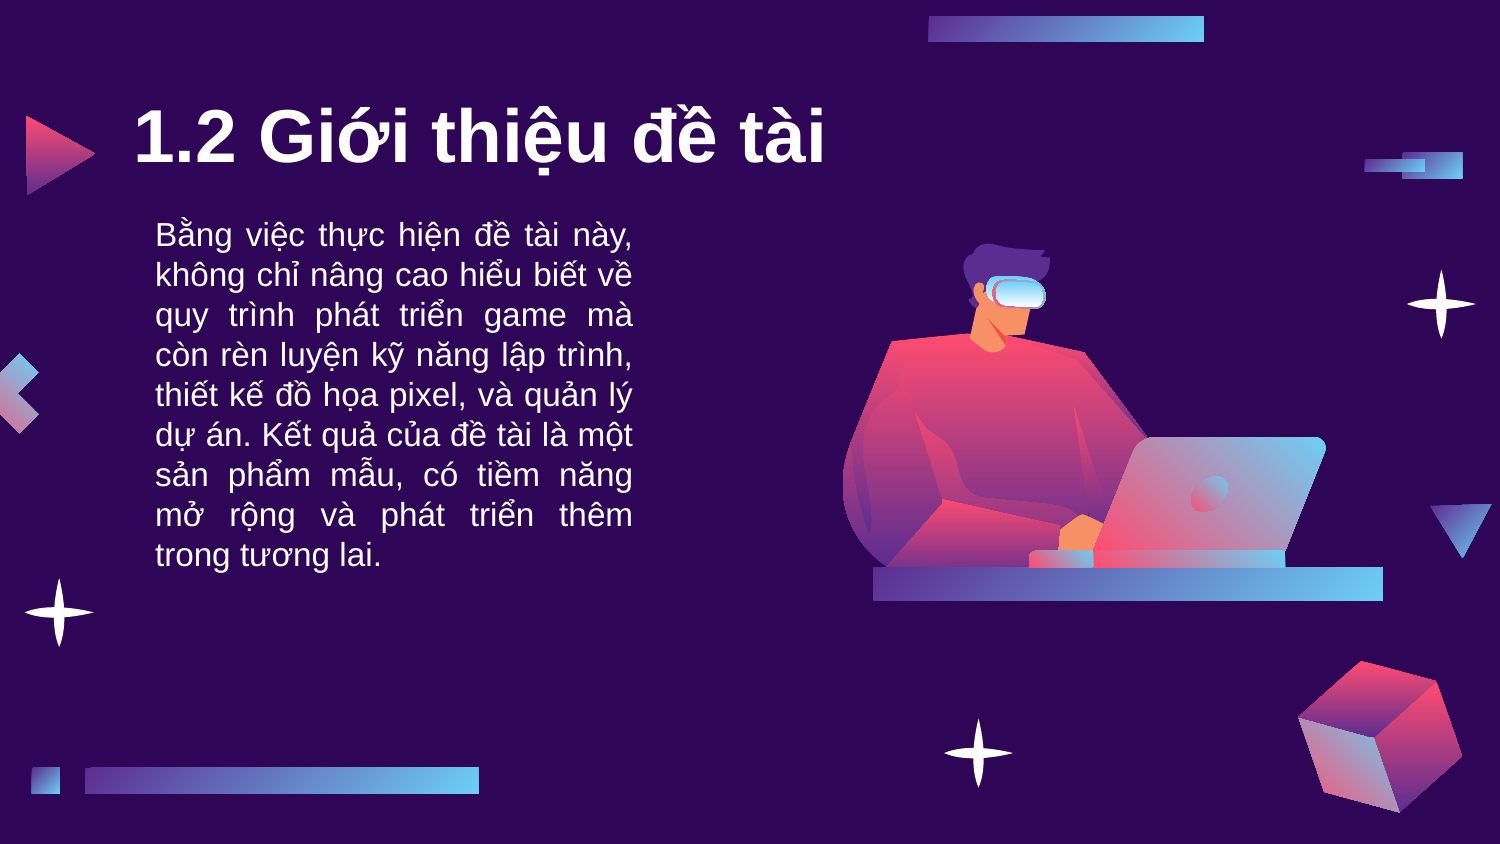

# 1.2 Giới thiệu đề tài
Bằng việc thực hiện đề tài này, không chỉ nâng cao hiểu biết về quy trình phát triển game mà còn rèn luyện kỹ năng lập trình, thiết kế đồ họa pixel, và quản lý dự án. Kết quả của đề tài là một sản phẩm mẫu, có tiềm năng mở rộng và phát triển thêm trong tương lai.